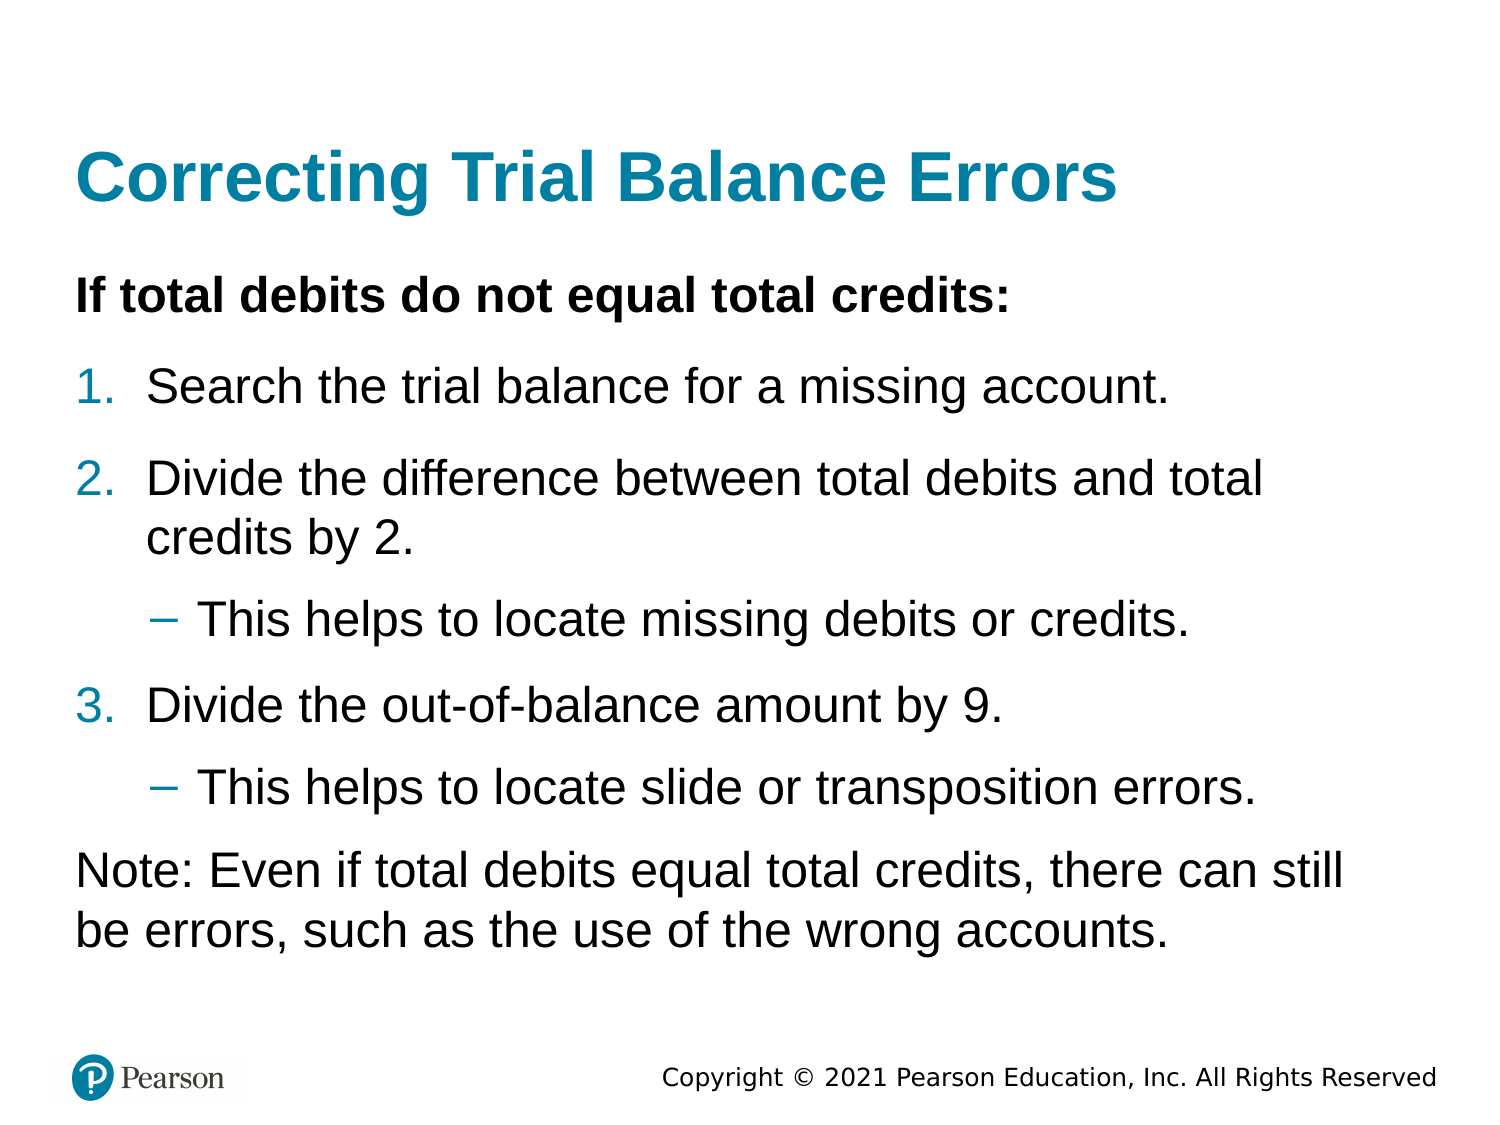

# Correcting Trial Balance Errors
If total debits do not equal total credits:
Search the trial balance for a missing account.
Divide the difference between total debits and total credits by 2.
This helps to locate missing debits or credits.
Divide the out-of-balance amount by 9.
This helps to locate slide or transposition errors.
Note: Even if total debits equal total credits, there can still be errors, such as the use of the wrong accounts.